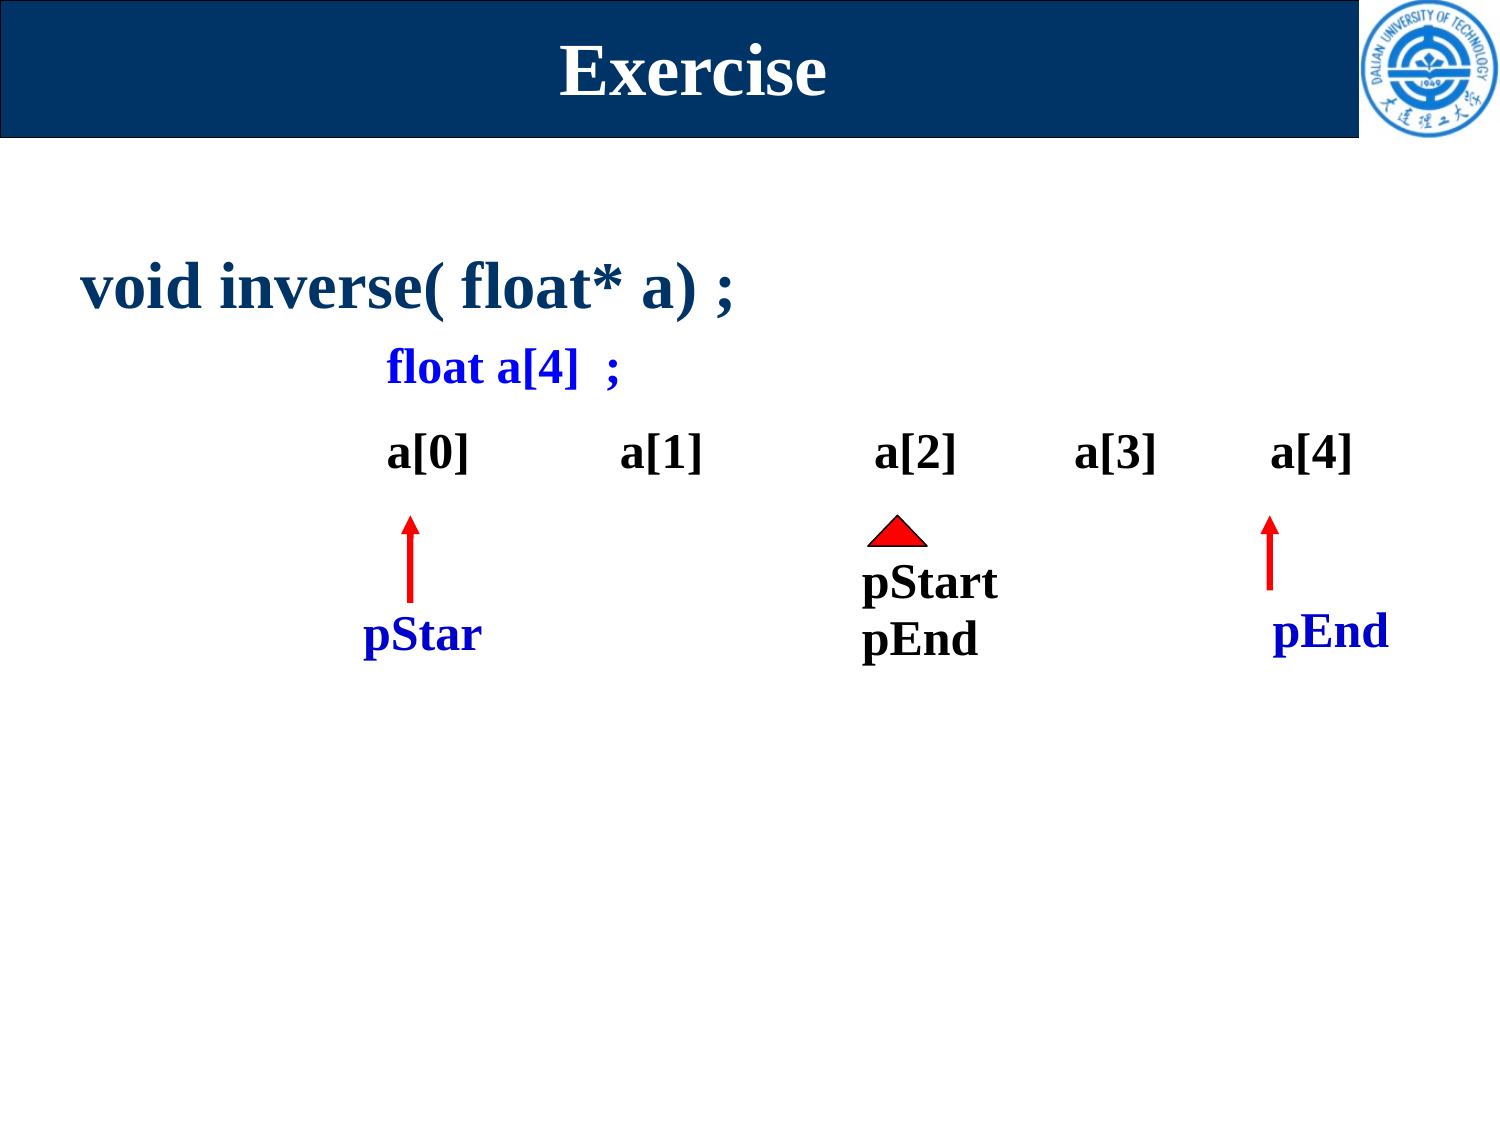

Exercise

void inverse( float* a) ;
float a[4]  ;
a[0]            a[1]   	   a[2]	       a[3]         a[4]

	         pStart
	         pEnd
pEnd
pStar
float a[5];
a[0]       a[1]   	   a[2]	     a[3]         a[4]        a[5]

end
start
start
end